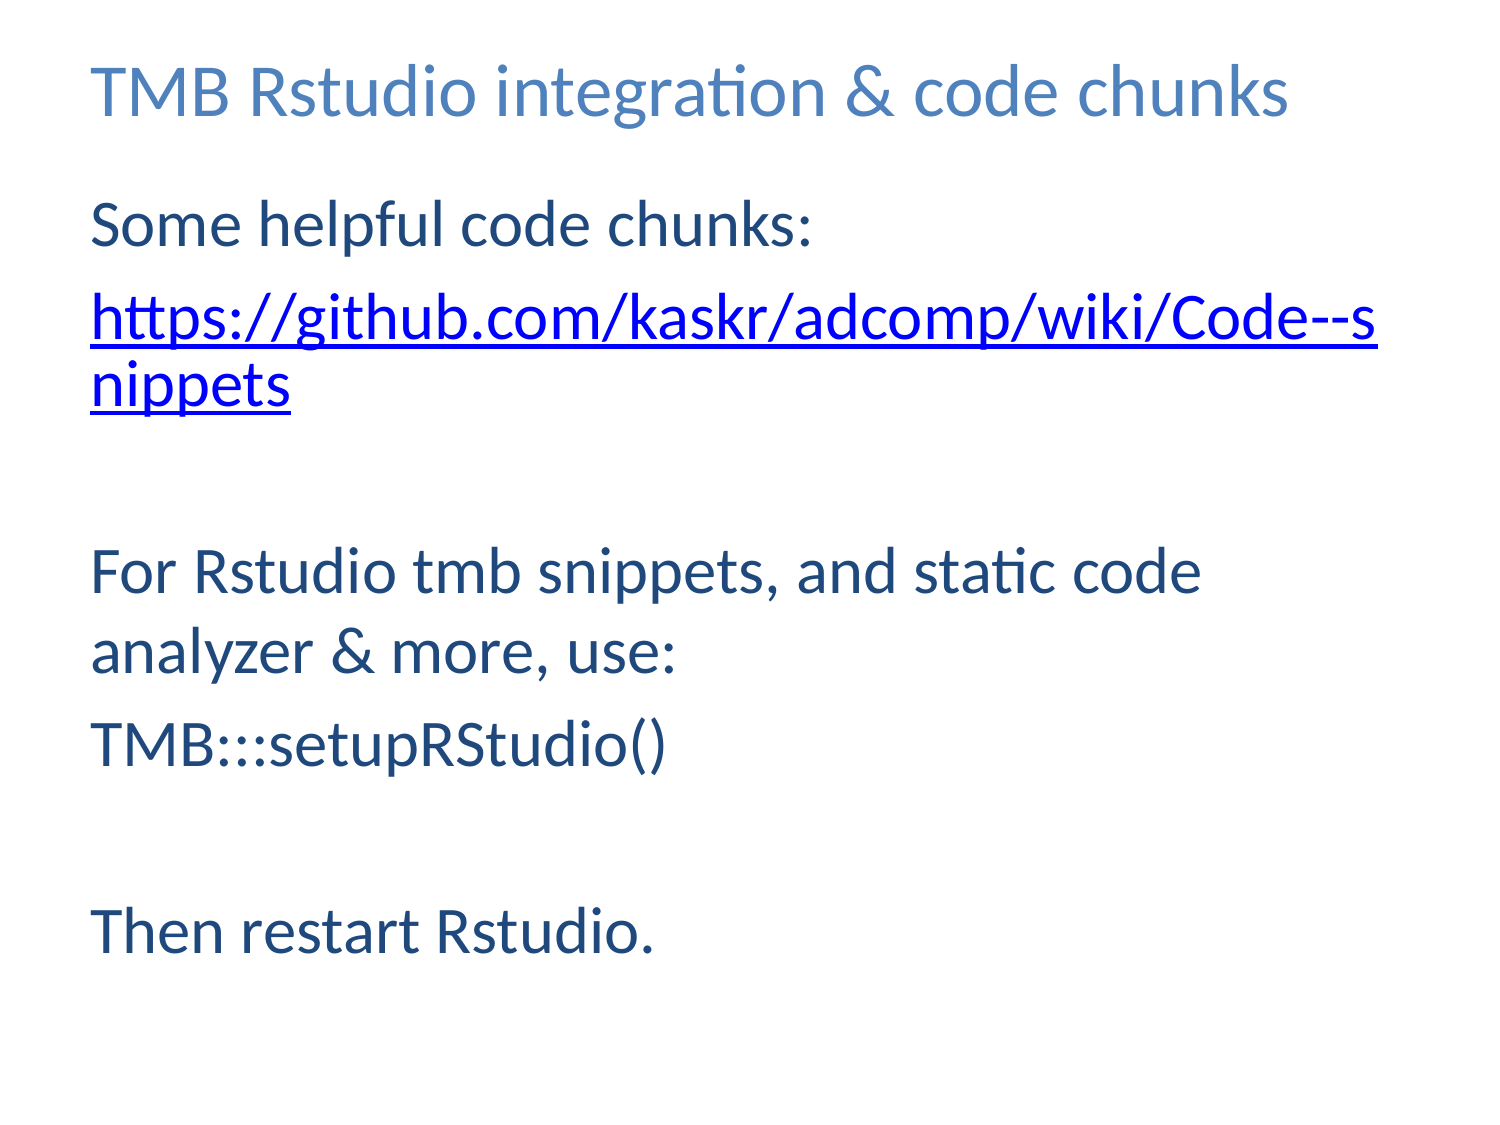

# TMB Rstudio integration & code chunks
Some helpful code chunks:
https://github.com/kaskr/adcomp/wiki/Code--snippets

For Rstudio tmb snippets, and static code analyzer & more, use:
TMB:::setupRStudio()

Then restart Rstudio.